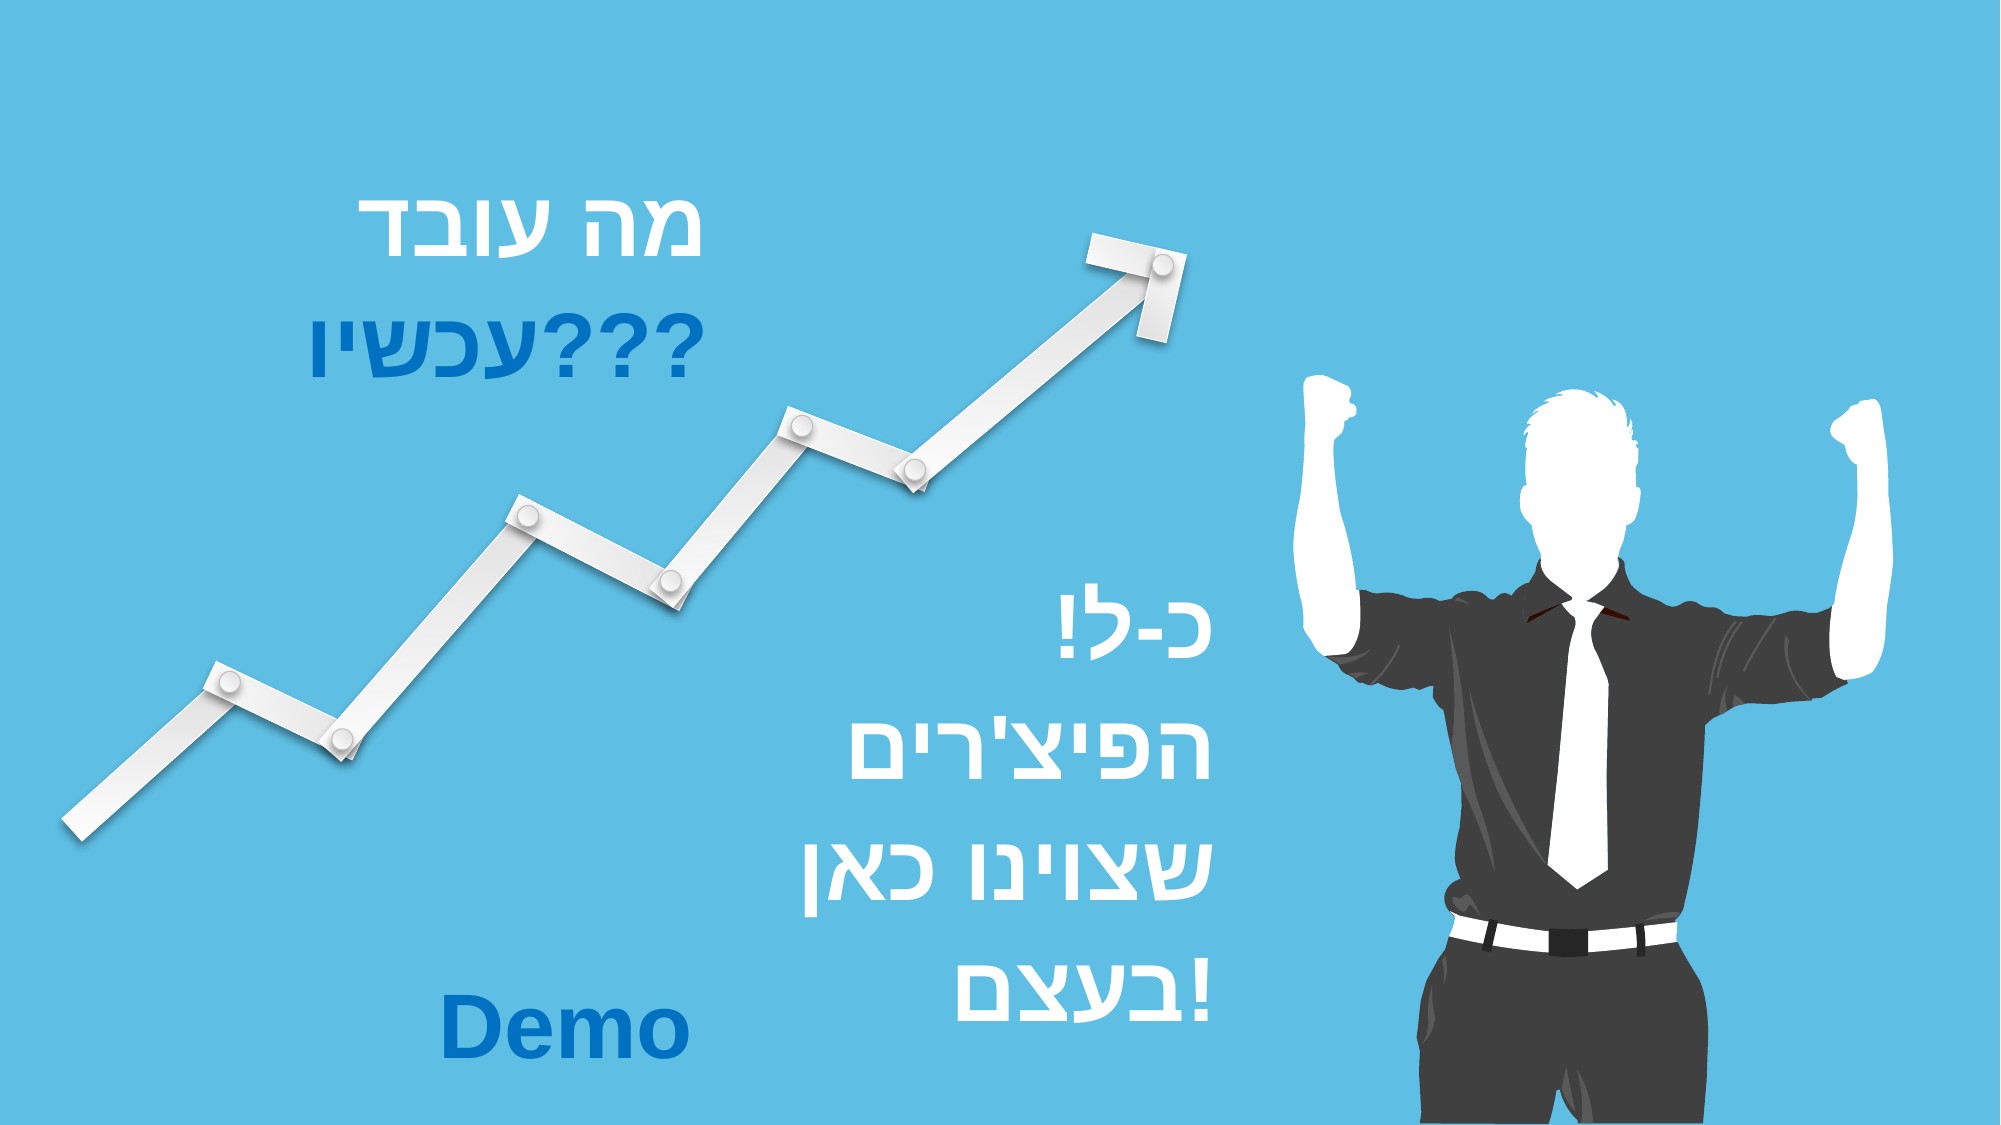

מה עובד
עכשיו???

כ-ל!
הפיצ'רים שצוינו כאן בעצם!

Demo